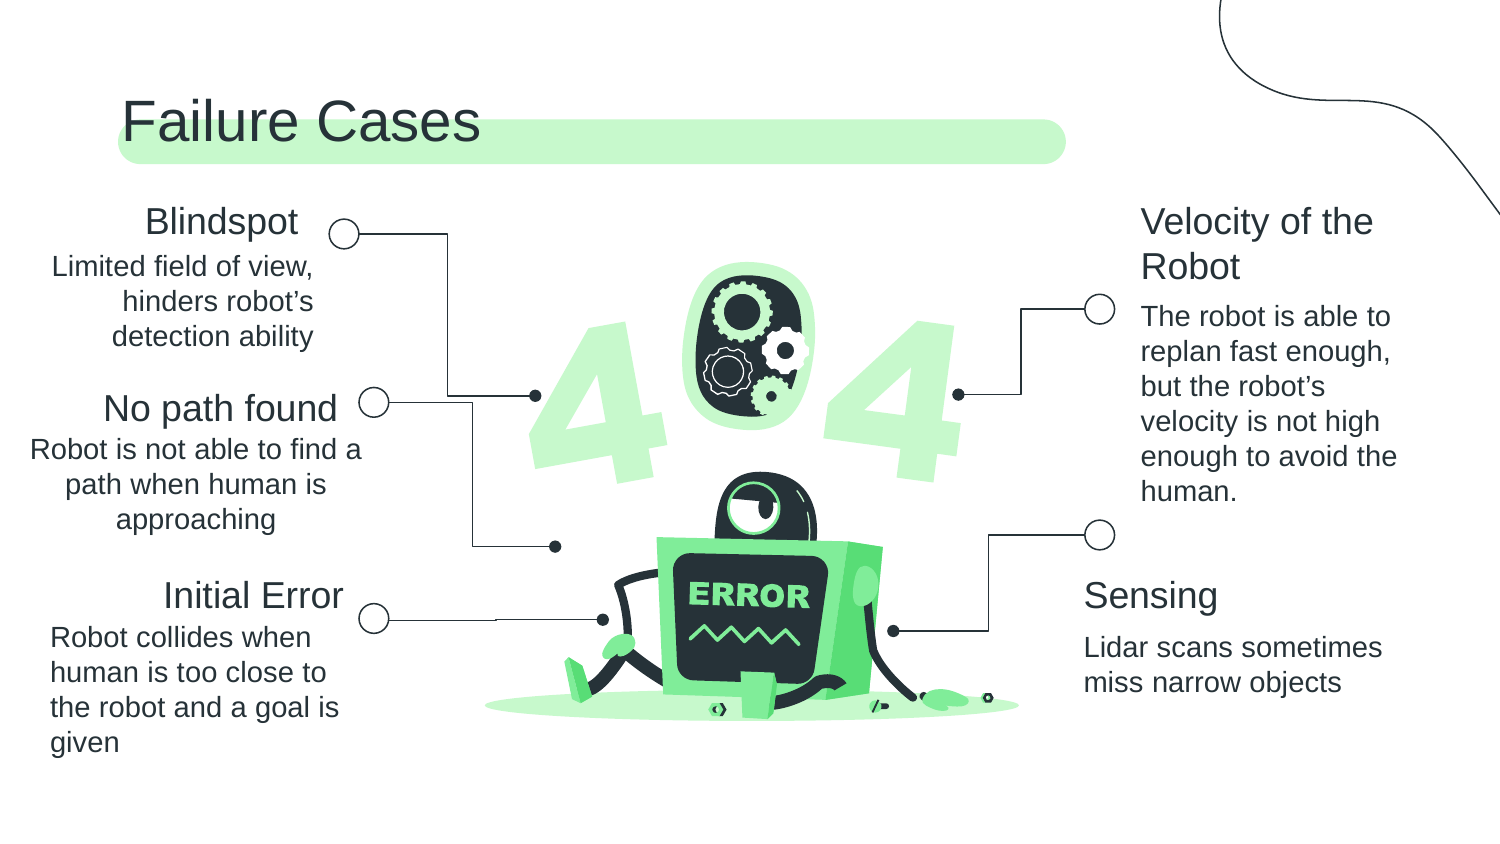

# Failure Cases
Blindspot
Velocity of the Robot

Limited field of view, hinders robot’s detection ability

The robot is able to replan fast enough, but the robot’s velocity is not high enough to avoid the human.

No path found

Robot is not able to find a path when human is approaching

Initial Error
Sensing

Robot collides when human is too close to the robot and a goal is given
Lidar scans sometimes miss narrow objects